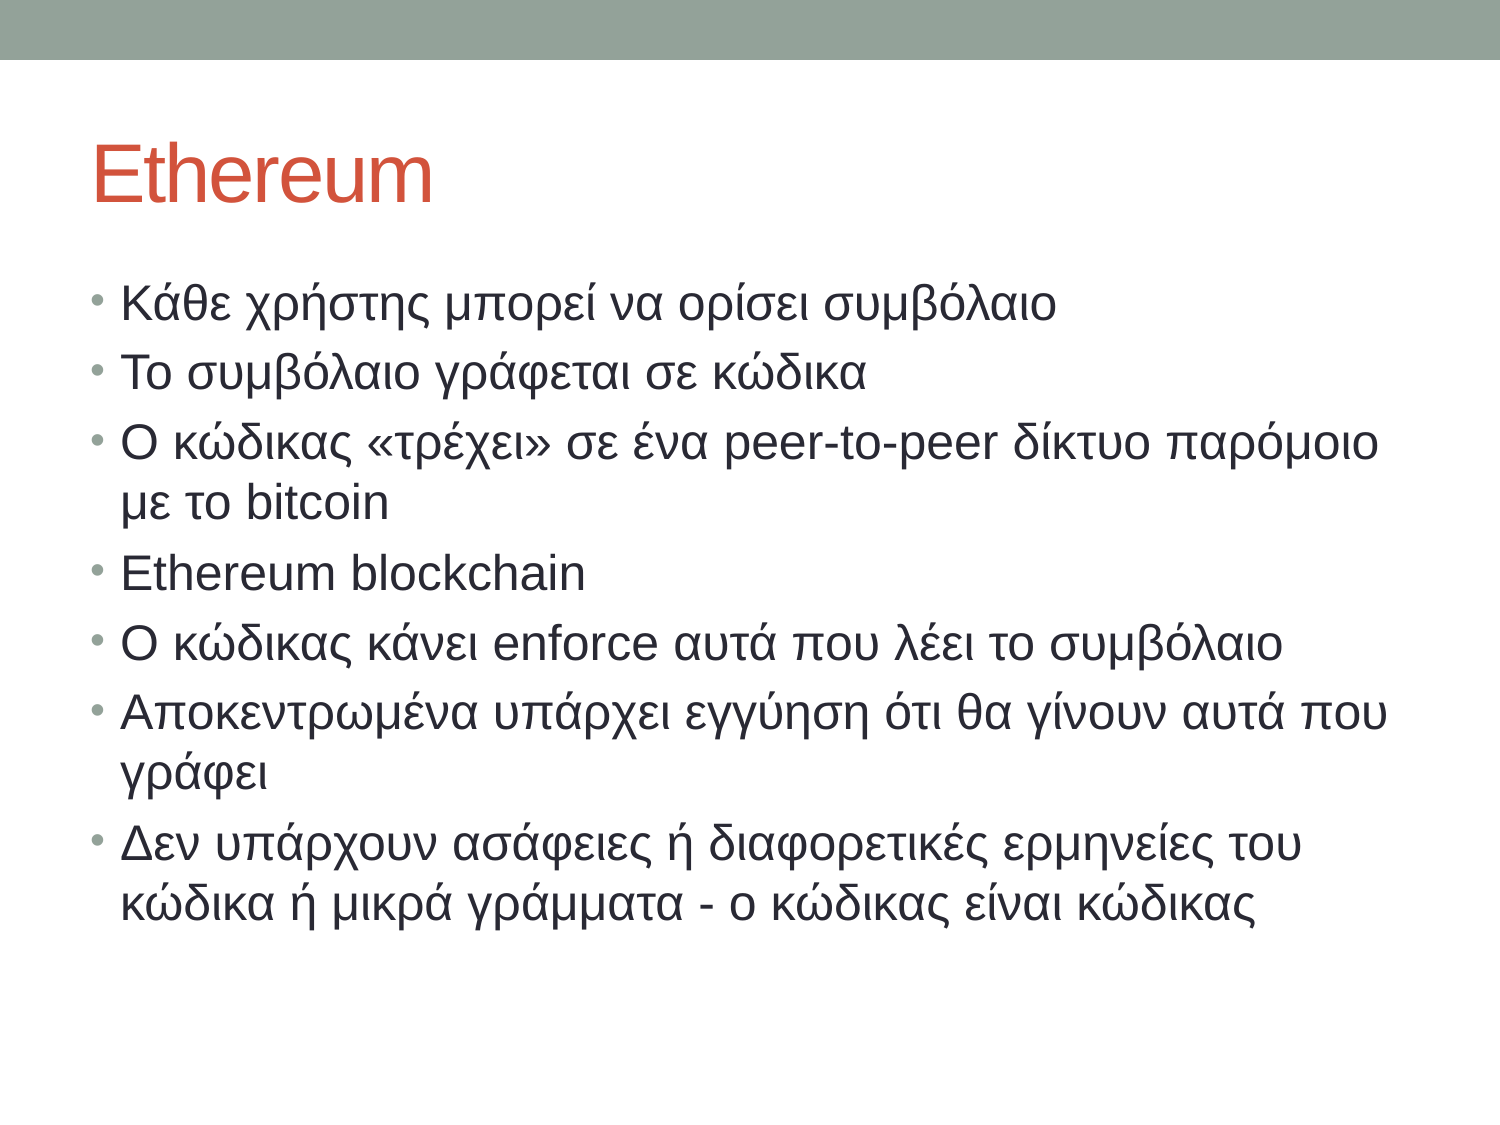

# Ethereum
Κάθε χρήστης μπορεί να ορίσει συμβόλαιο
Το συμβόλαιο γράφεται σε κώδικα
Ο κώδικας «τρέχει» σε ένα peer-to-peer δίκτυο παρόμοιο με το bitcoin
Ethereum blockchain
Ο κώδικας κάνει enforce αυτά που λέει το συμβόλαιο
Αποκεντρωμένα υπάρχει εγγύηση ότι θα γίνουν αυτά που γράφει
Δεν υπάρχουν ασάφειες ή διαφορετικές ερμηνείες του κώδικα ή μικρά γράμματα - ο κώδικας είναι κώδικας